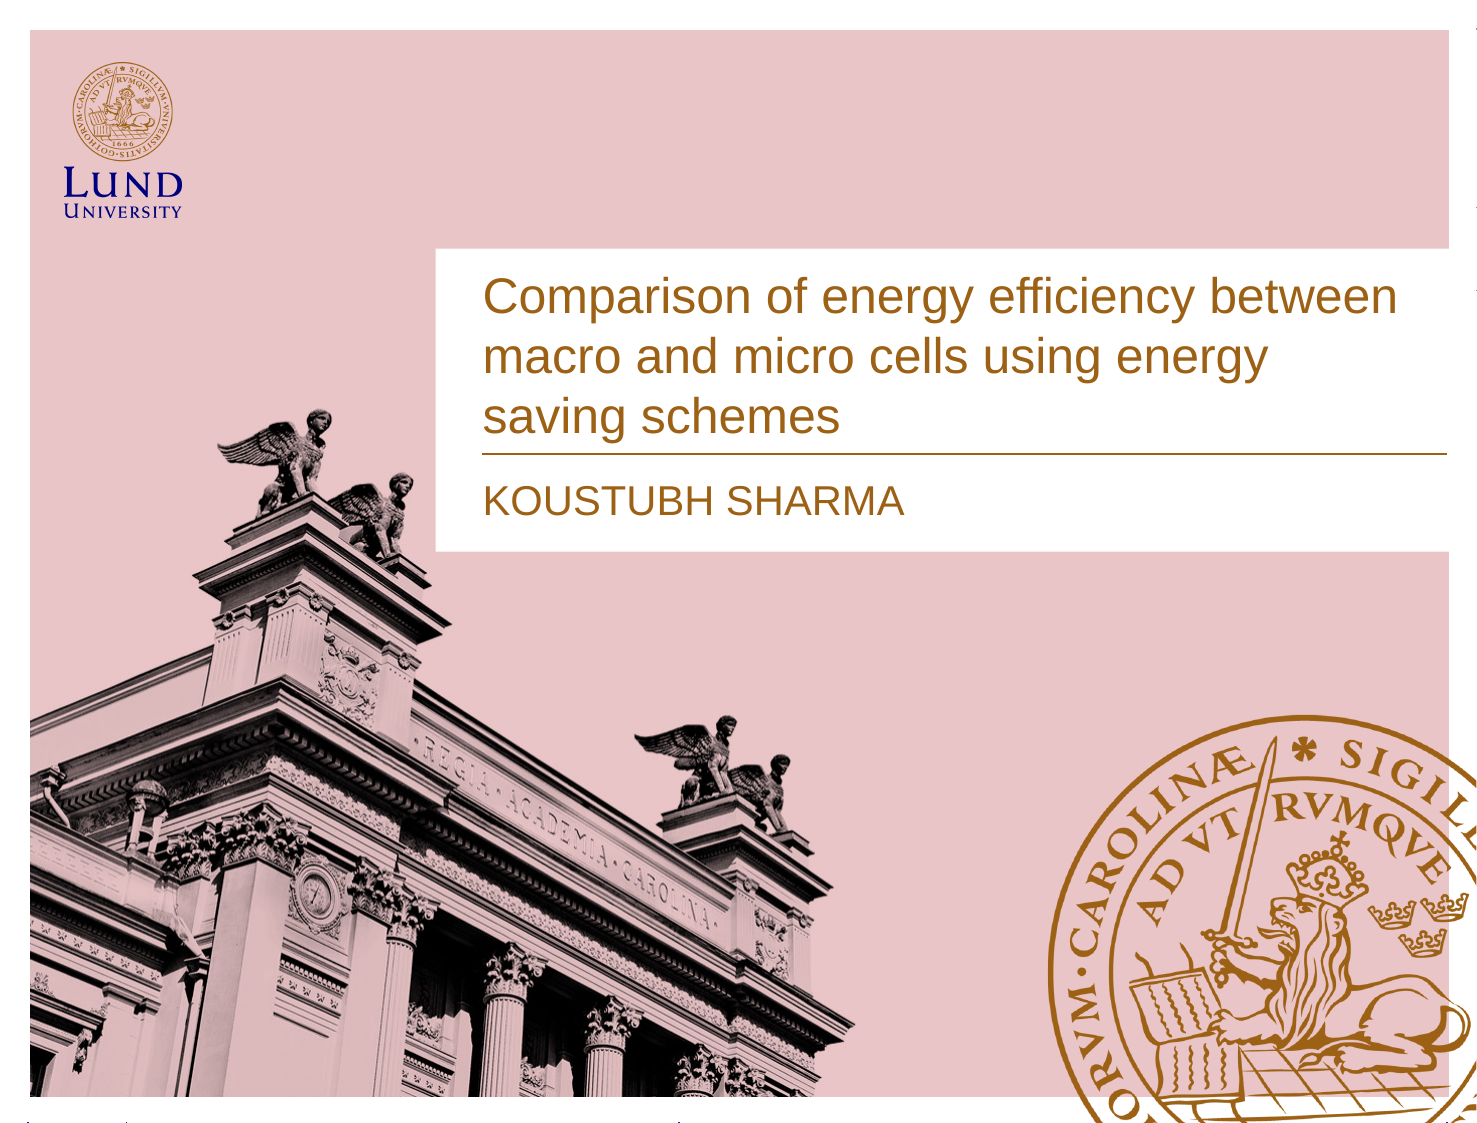

# Comparison of energy efficiency between macro and micro cells using energy saving schemes
Koustubh Sharma